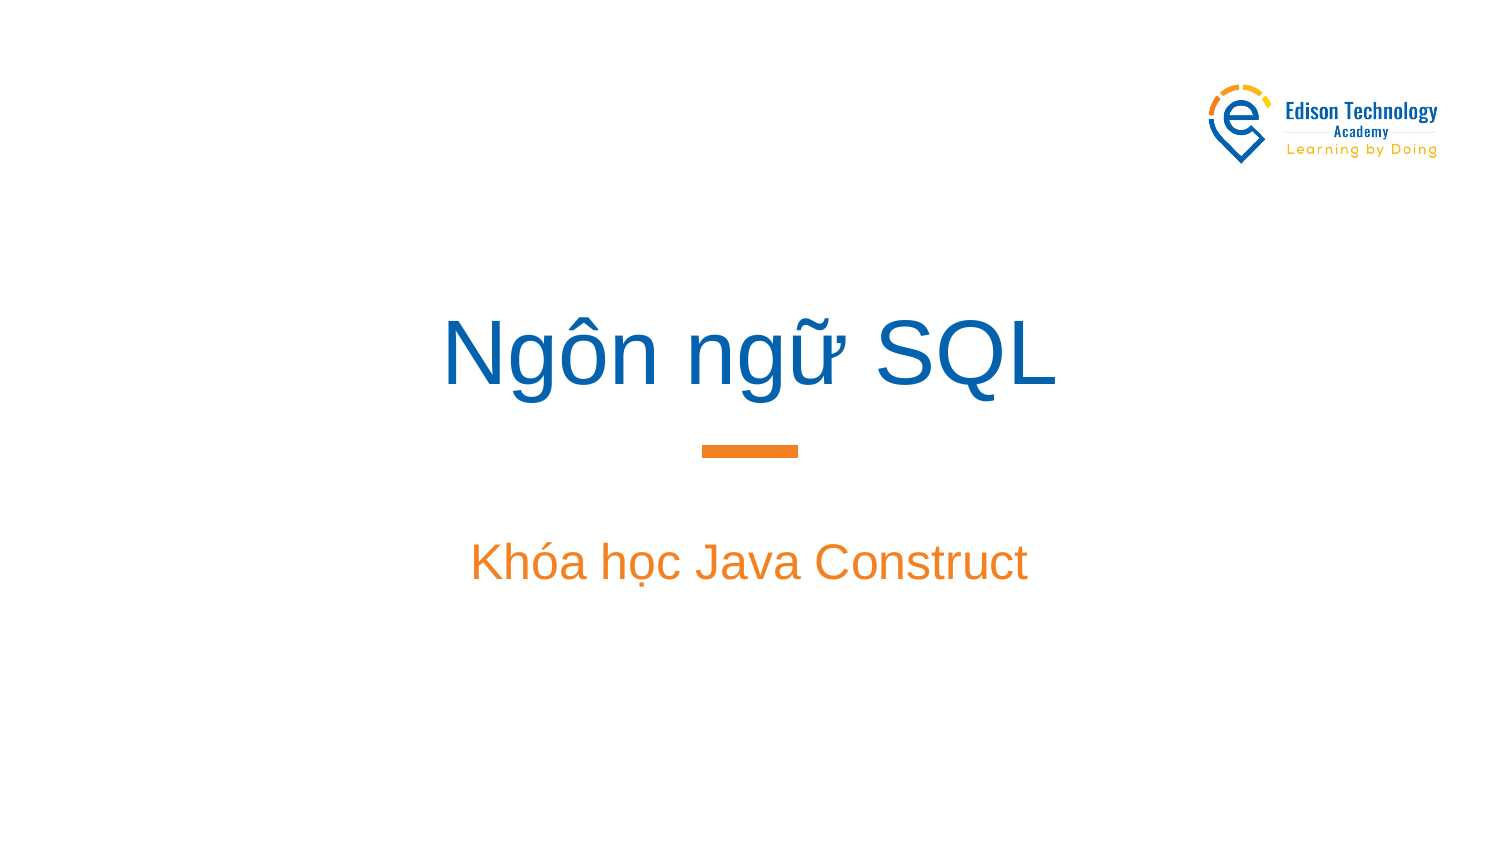

# Ngôn ngữ SQL
Khóa học Java Construct